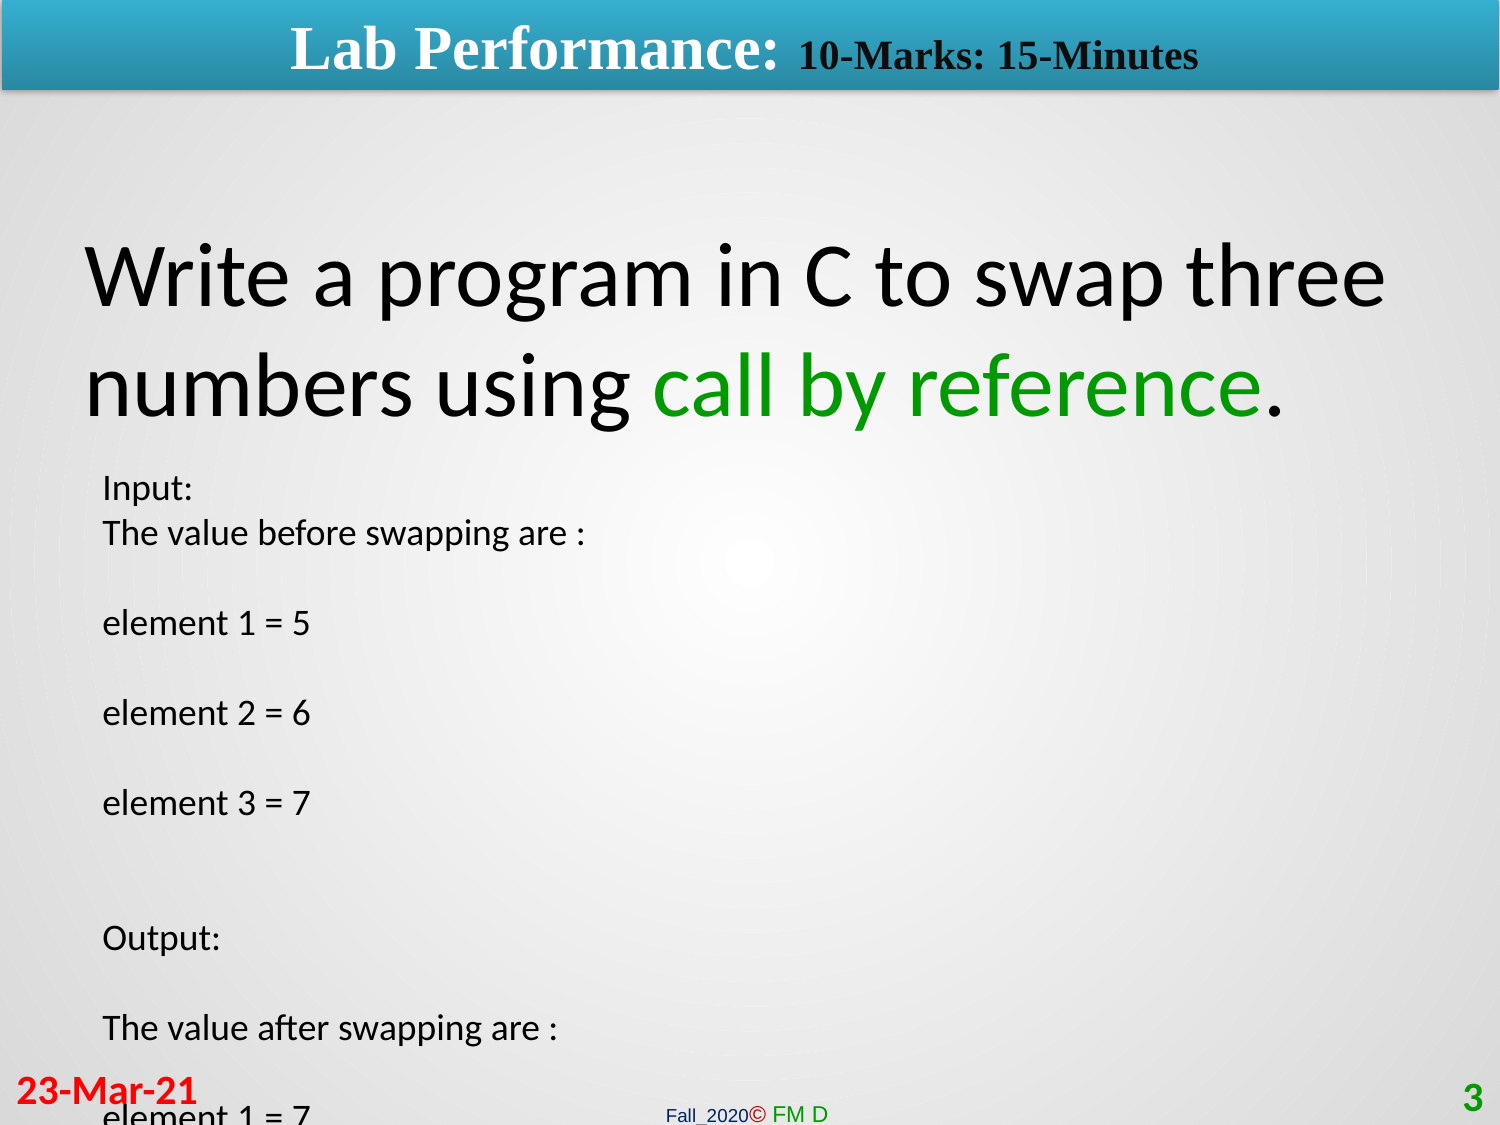

Lab Performance: 10-Marks: 15-Minutes

Write a program in C to swap three numbers using call by reference.
Input:
The value before swapping are :
element 1 = 5
element 2 = 6
element 3 = 7

Output:
The value after swapping are :
element 1 = 7
element 2 = 5
element 3 = 6
23-Mar-21
3